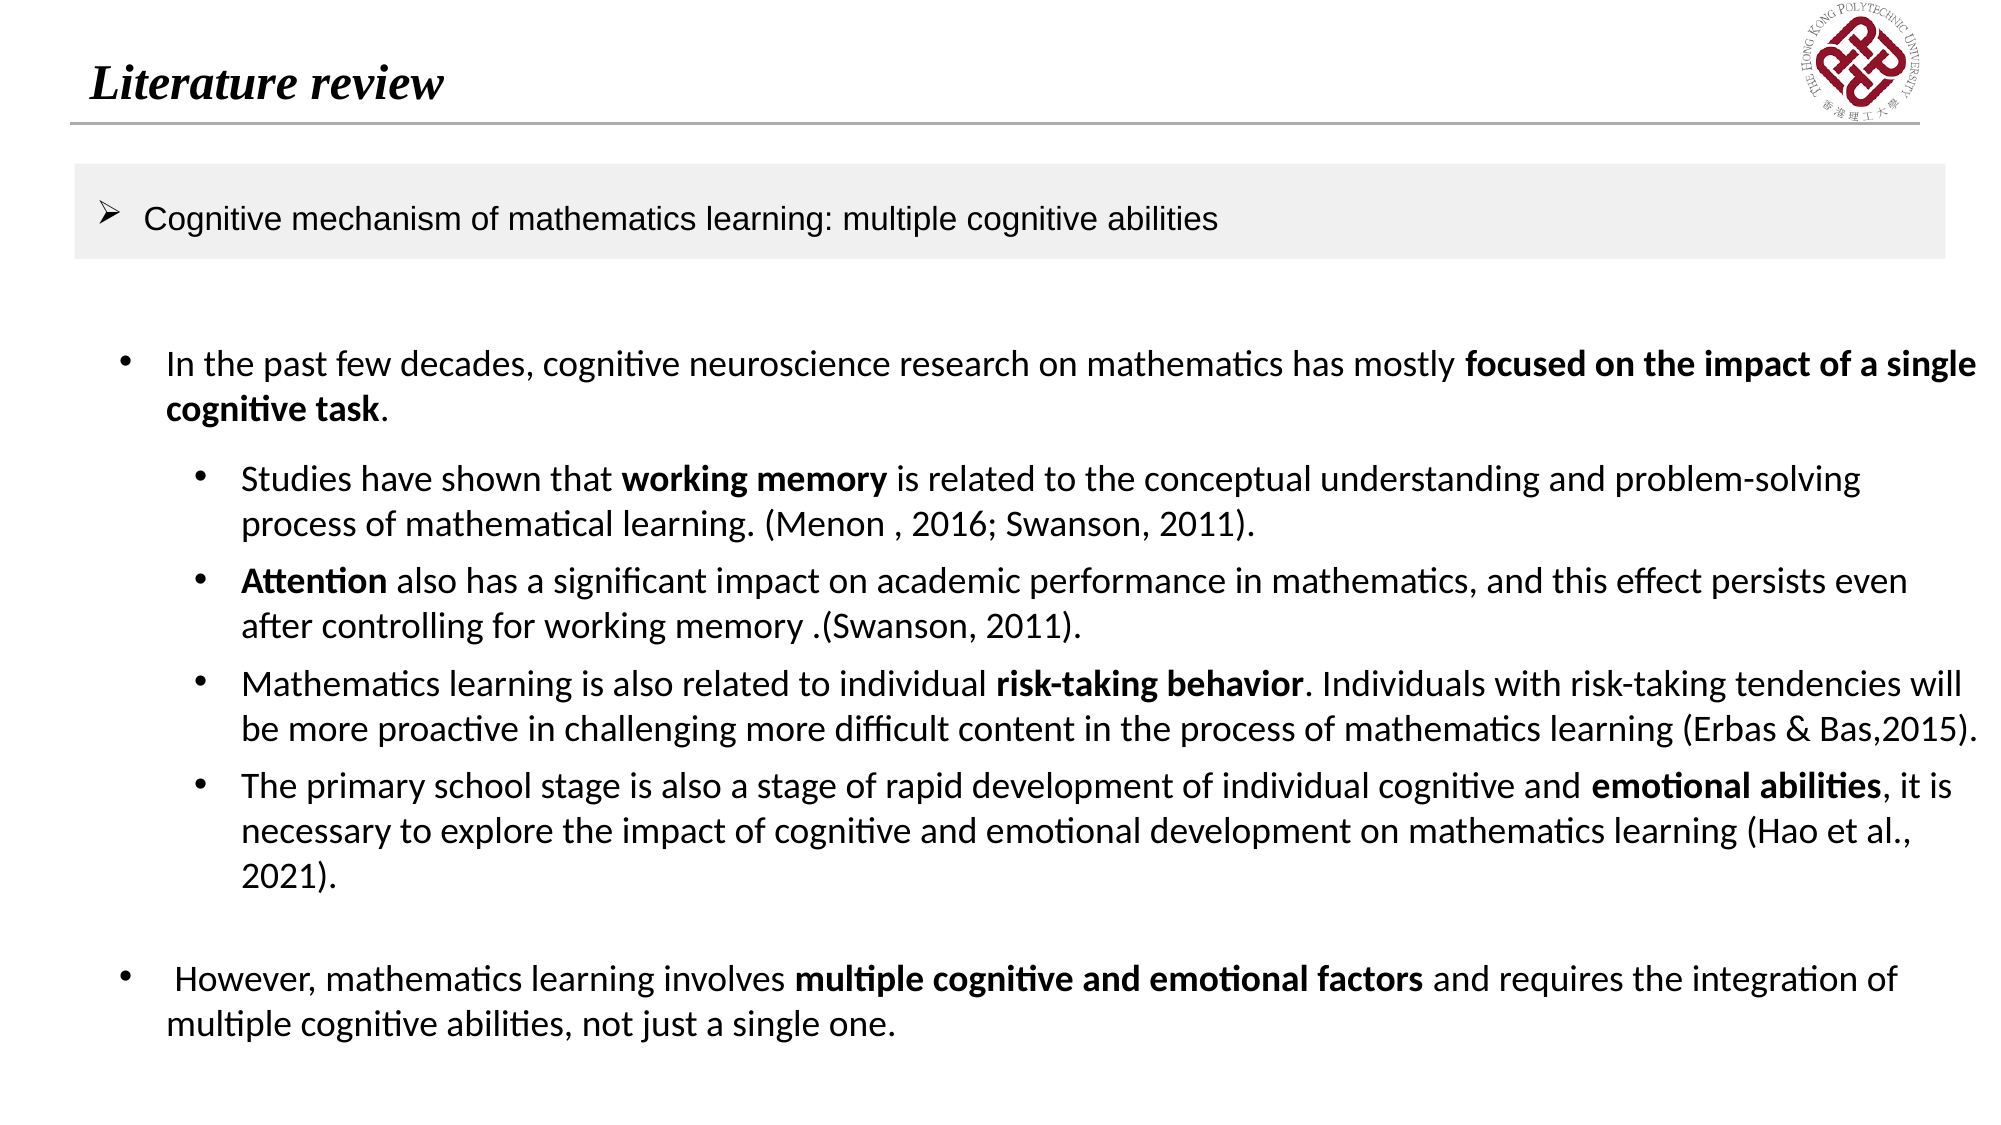

Literature review
Cognitive mechanism of mathematics learning: multiple cognitive abilities

In the past few decades, cognitive neuroscience research on mathematics has mostly focused on the impact of a single cognitive task.
Studies have shown that working memory is related to the conceptual understanding and problem-solving process of mathematical learning. (Menon , 2016; Swanson, 2011).
Attention also has a significant impact on academic performance in mathematics, and this effect persists even after controlling for working memory .(Swanson, 2011).
Mathematics learning is also related to individual risk-taking behavior. Individuals with risk-taking tendencies will be more proactive in challenging more difficult content in the process of mathematics learning (Erbas & Bas,2015).
The primary school stage is also a stage of rapid development of individual cognitive and emotional abilities, it is necessary to explore the impact of cognitive and emotional development on mathematics learning (Hao et al., 2021).

 However, mathematics learning involves multiple cognitive and emotional factors and requires the integration of multiple cognitive abilities, not just a single one.
6